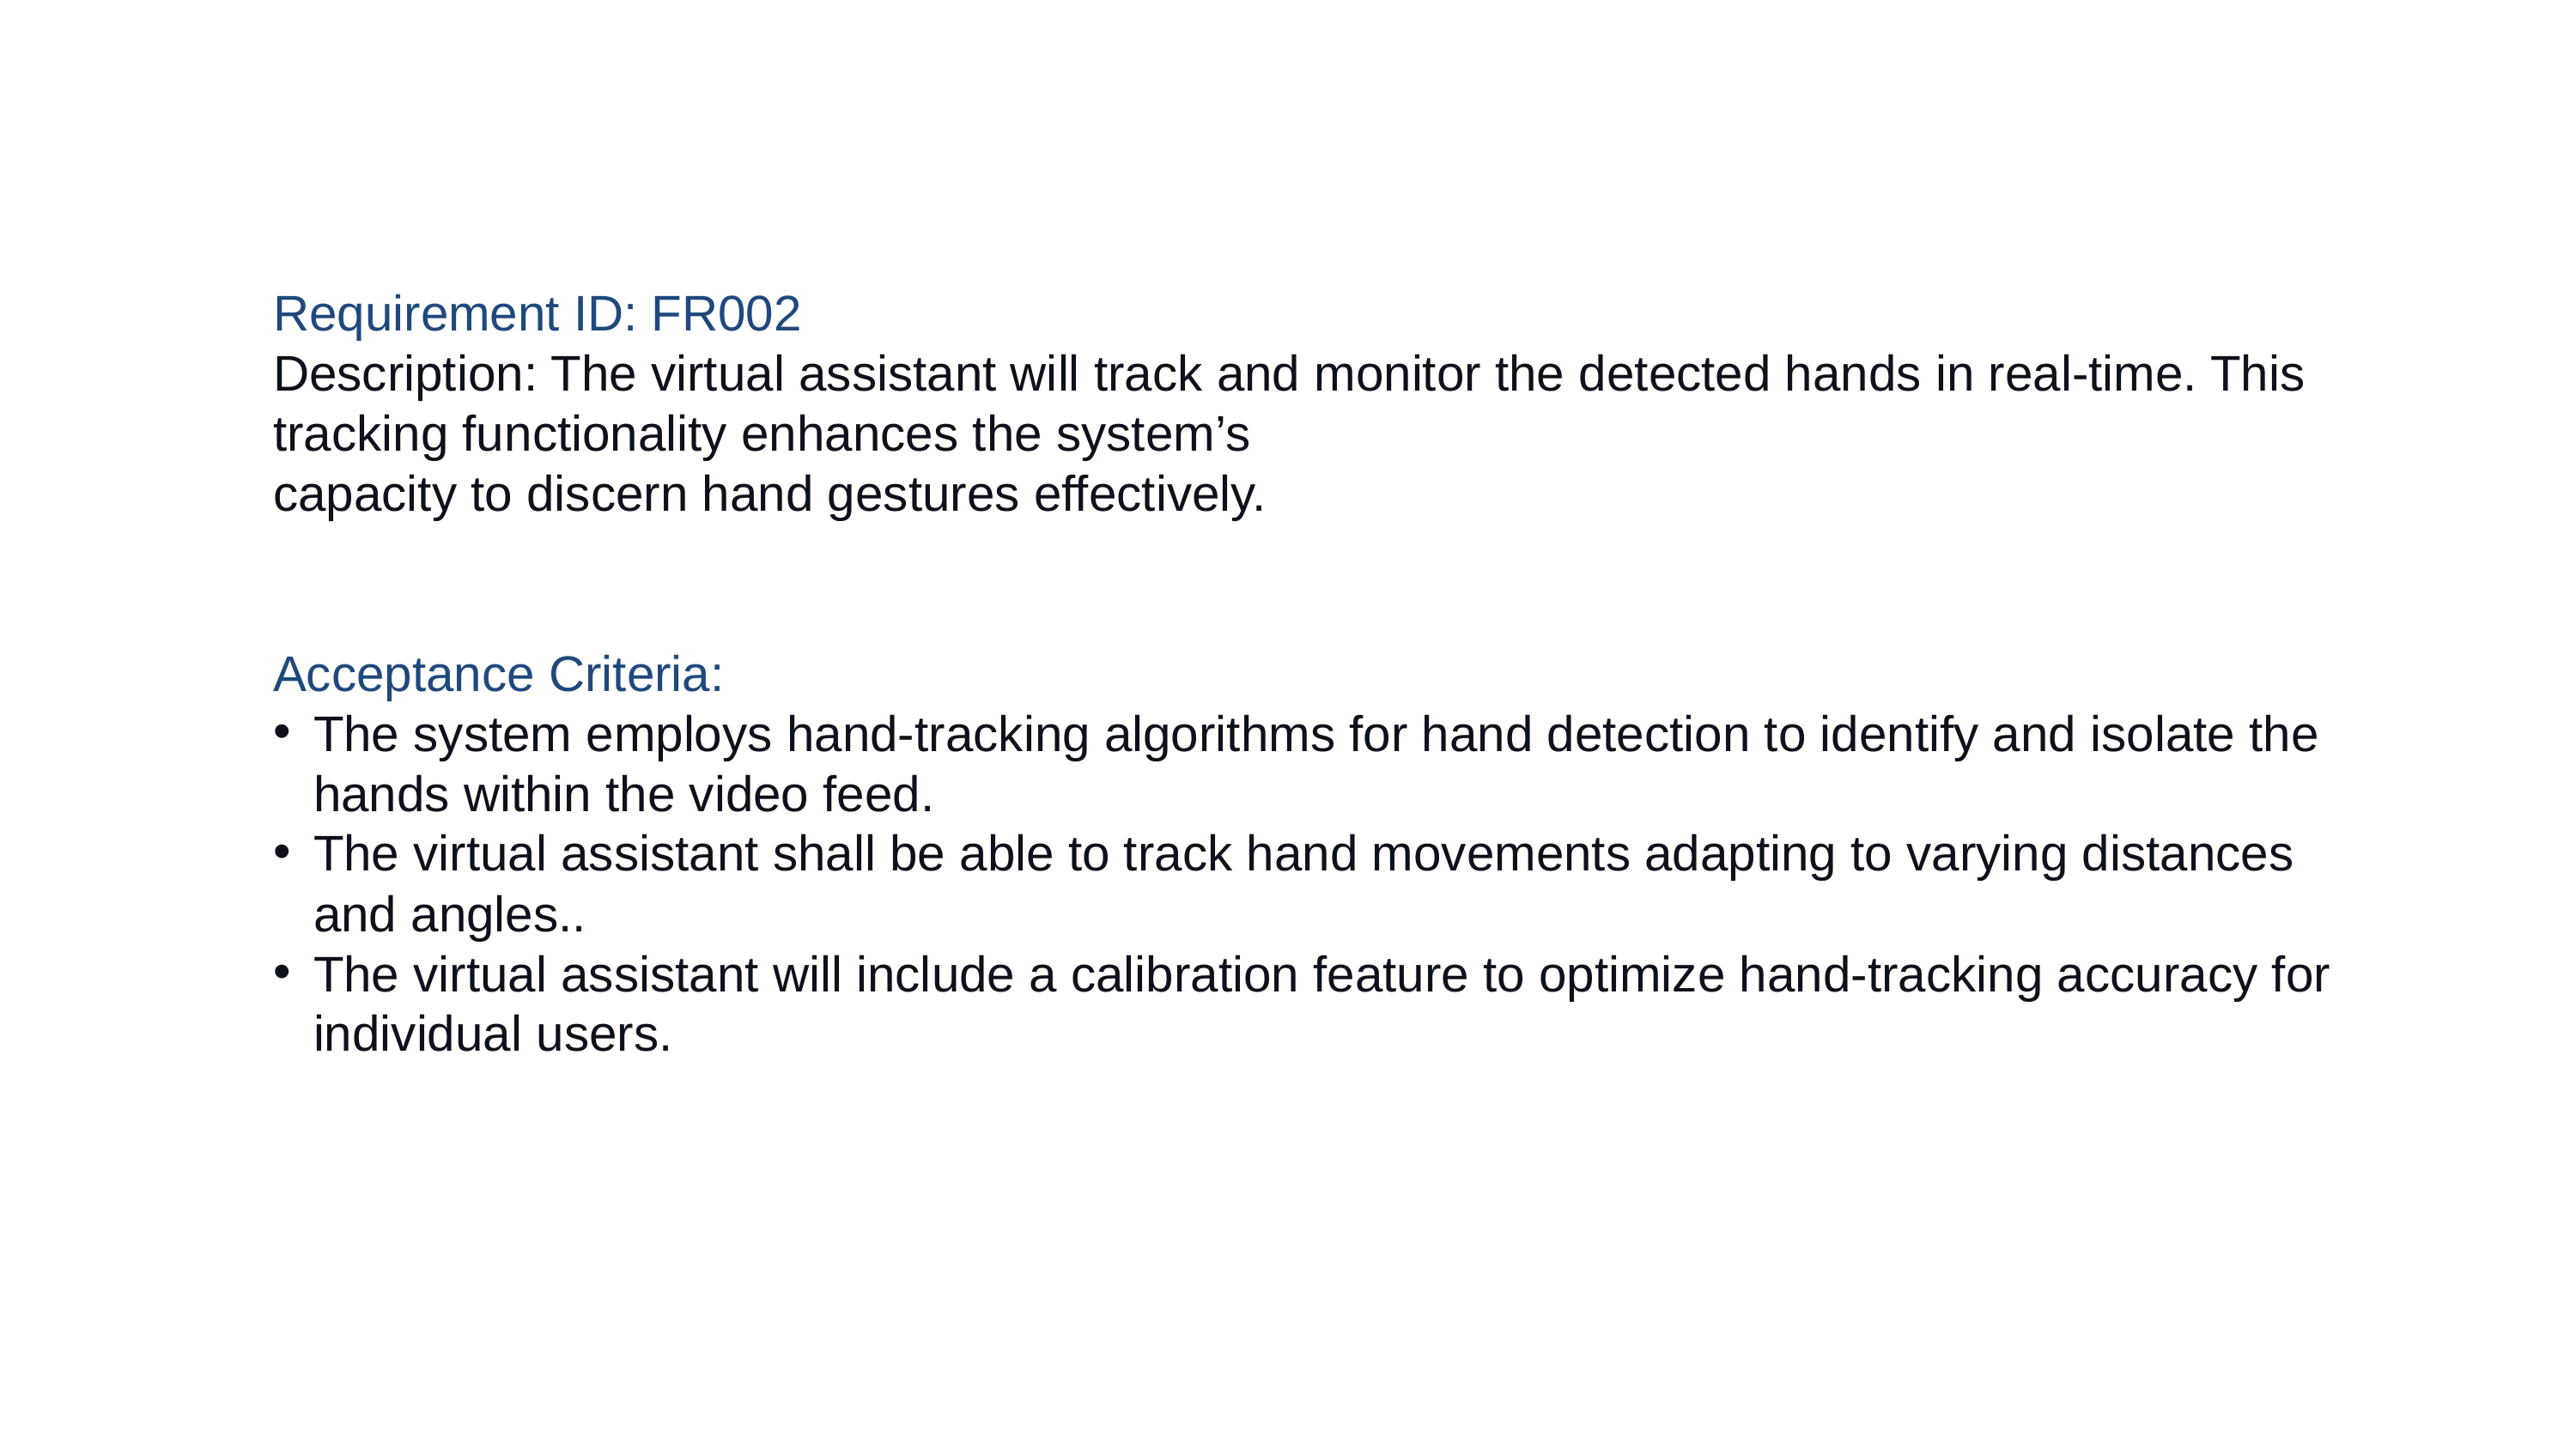

Requirement ID: FR002
Description: The virtual assistant will track and monitor the detected hands in real-time. This tracking functionality enhances the system’s
capacity to discern hand gestures effectively.

Acceptance Criteria:
The system employs hand-tracking algorithms for hand detection to identify and isolate the hands within the video feed.
The virtual assistant shall be able to track hand movements adapting to varying distances and angles..
The virtual assistant will include a calibration feature to optimize hand-tracking accuracy for individual users.